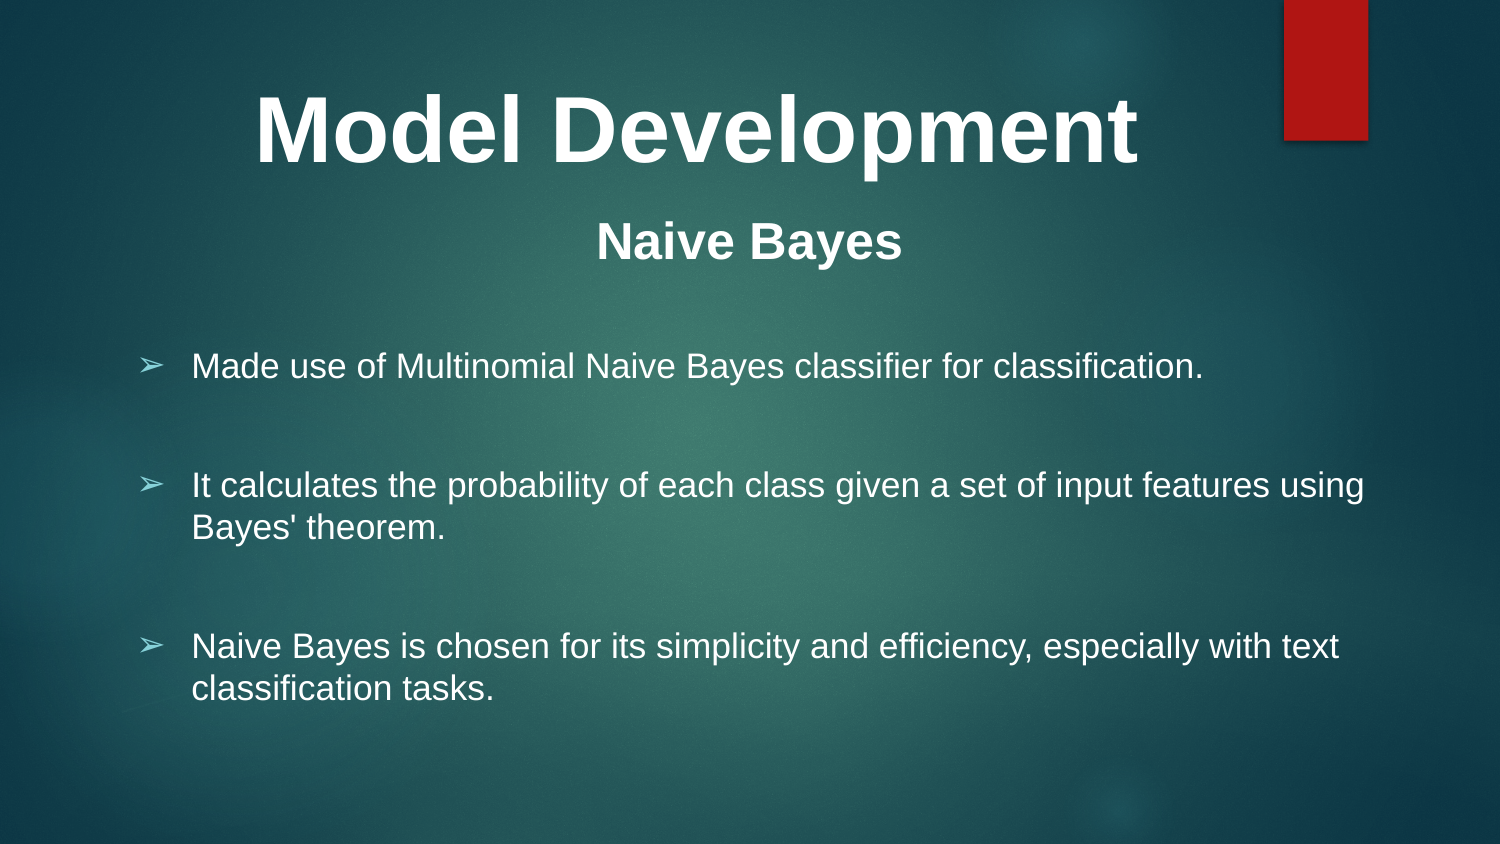

# Model Development
Naive Bayes

Made use of Multinomial Naive Bayes classifier for classification.

It calculates the probability of each class given a set of input features using Bayes' theorem.

Naive Bayes is chosen for its simplicity and efficiency, especially with text classification tasks.